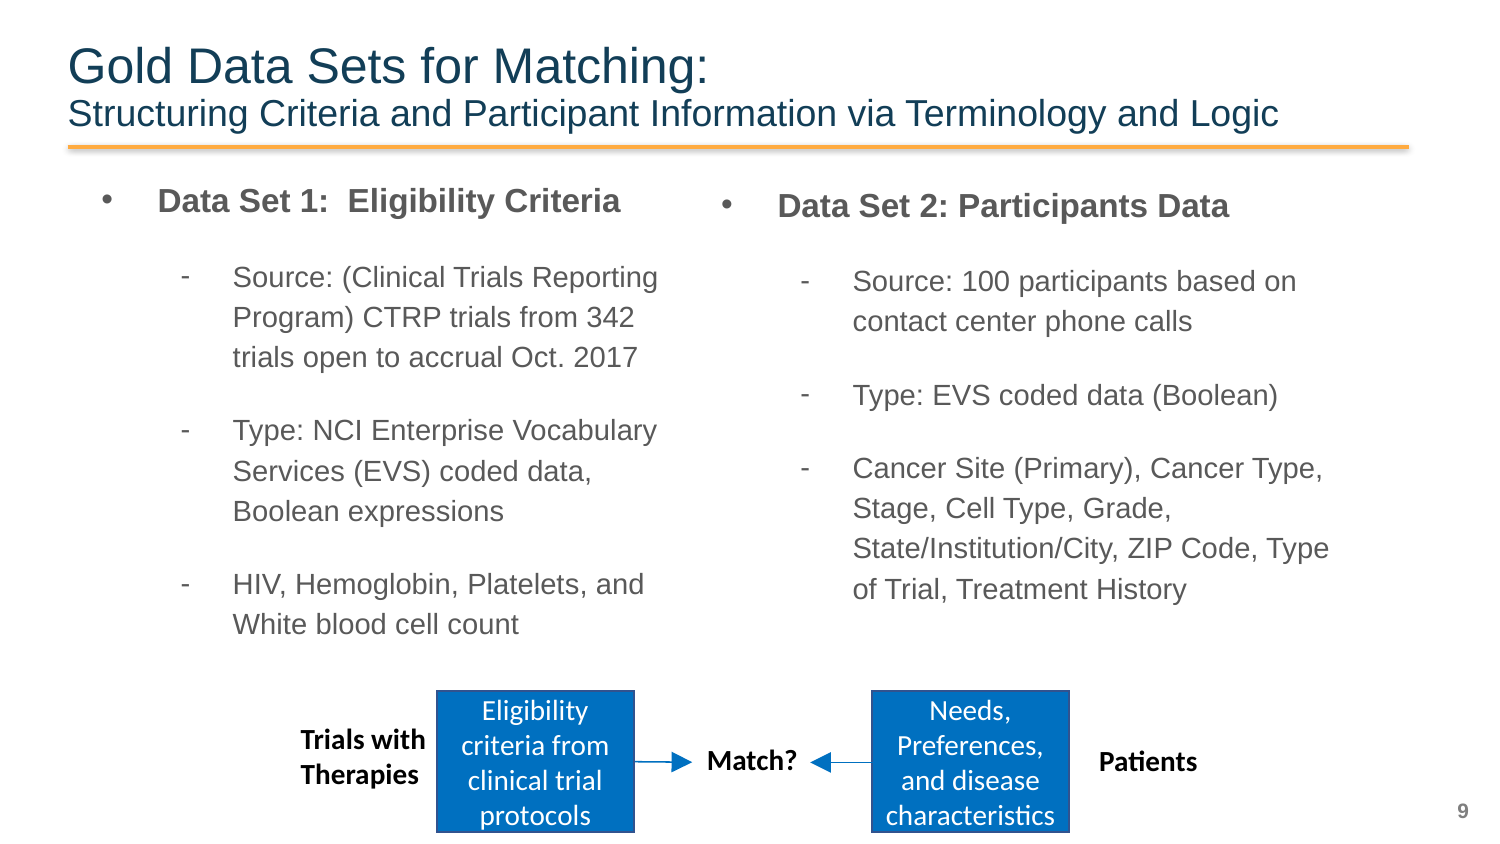

# Gold Data Sets for Matching: Structuring Criteria and Participant Information via Terminology and Logic
Data Set 1:  Eligibility Criteria
Source: (Clinical Trials Reporting Program) CTRP trials from 342 trials open to accrual Oct. 2017
Type: NCI Enterprise Vocabulary Services (EVS) coded data, Boolean expressions
HIV, Hemoglobin, Platelets, and White blood cell count

Data Set 2: Participants Data
Source: 100 participants based on contact center phone calls
Type: EVS coded data (Boolean)
Cancer Site (Primary), Cancer Type, Stage, Cell Type, Grade, State/Institution/City, ZIP Code, Type of Trial, Treatment History

Trials with Therapies

Match?

Patients
Eligibility criteria from clinical trial protocols
Needs, Preferences, and disease characteristics